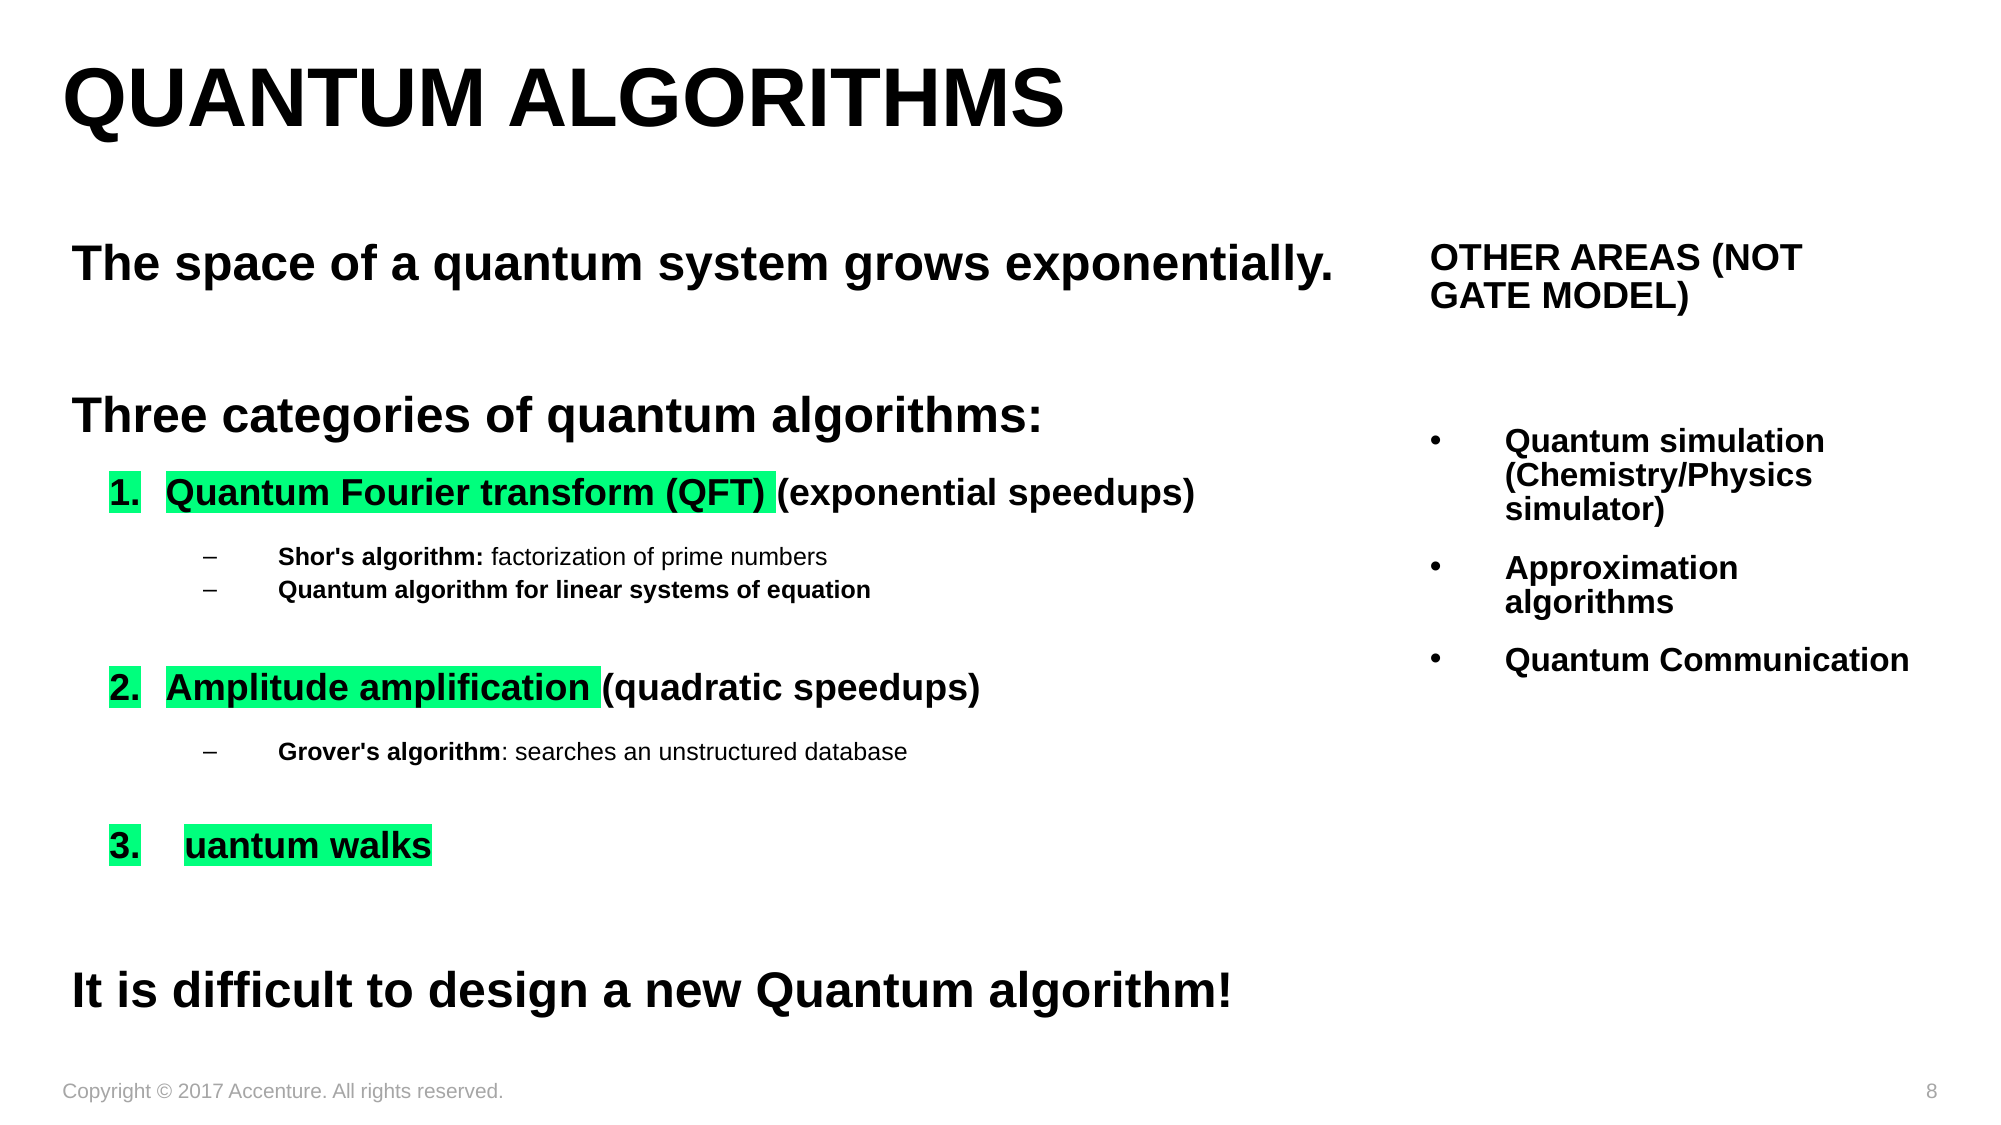

# Quantum Algorithms
The space of a quantum system grows exponentially.

Three categories of quantum algorithms:
Quantum Fourier transform (QFT) (exponential speedups)
Shor's algorithm: factorization of prime numbers
Quantum algorithm for linear systems of equation

Amplitude amplification (quadratic speedups)
Grover's algorithm: searches an unstructured database

uantum walks

It is difficult to design a new Quantum algorithm!

OTHER AREAS (NOT GATE MODEL)

Quantum simulation (Chemistry/Physics simulator)
Approximation algorithms
Quantum Communication

Copyright © 2017 Accenture. All rights reserved.
8